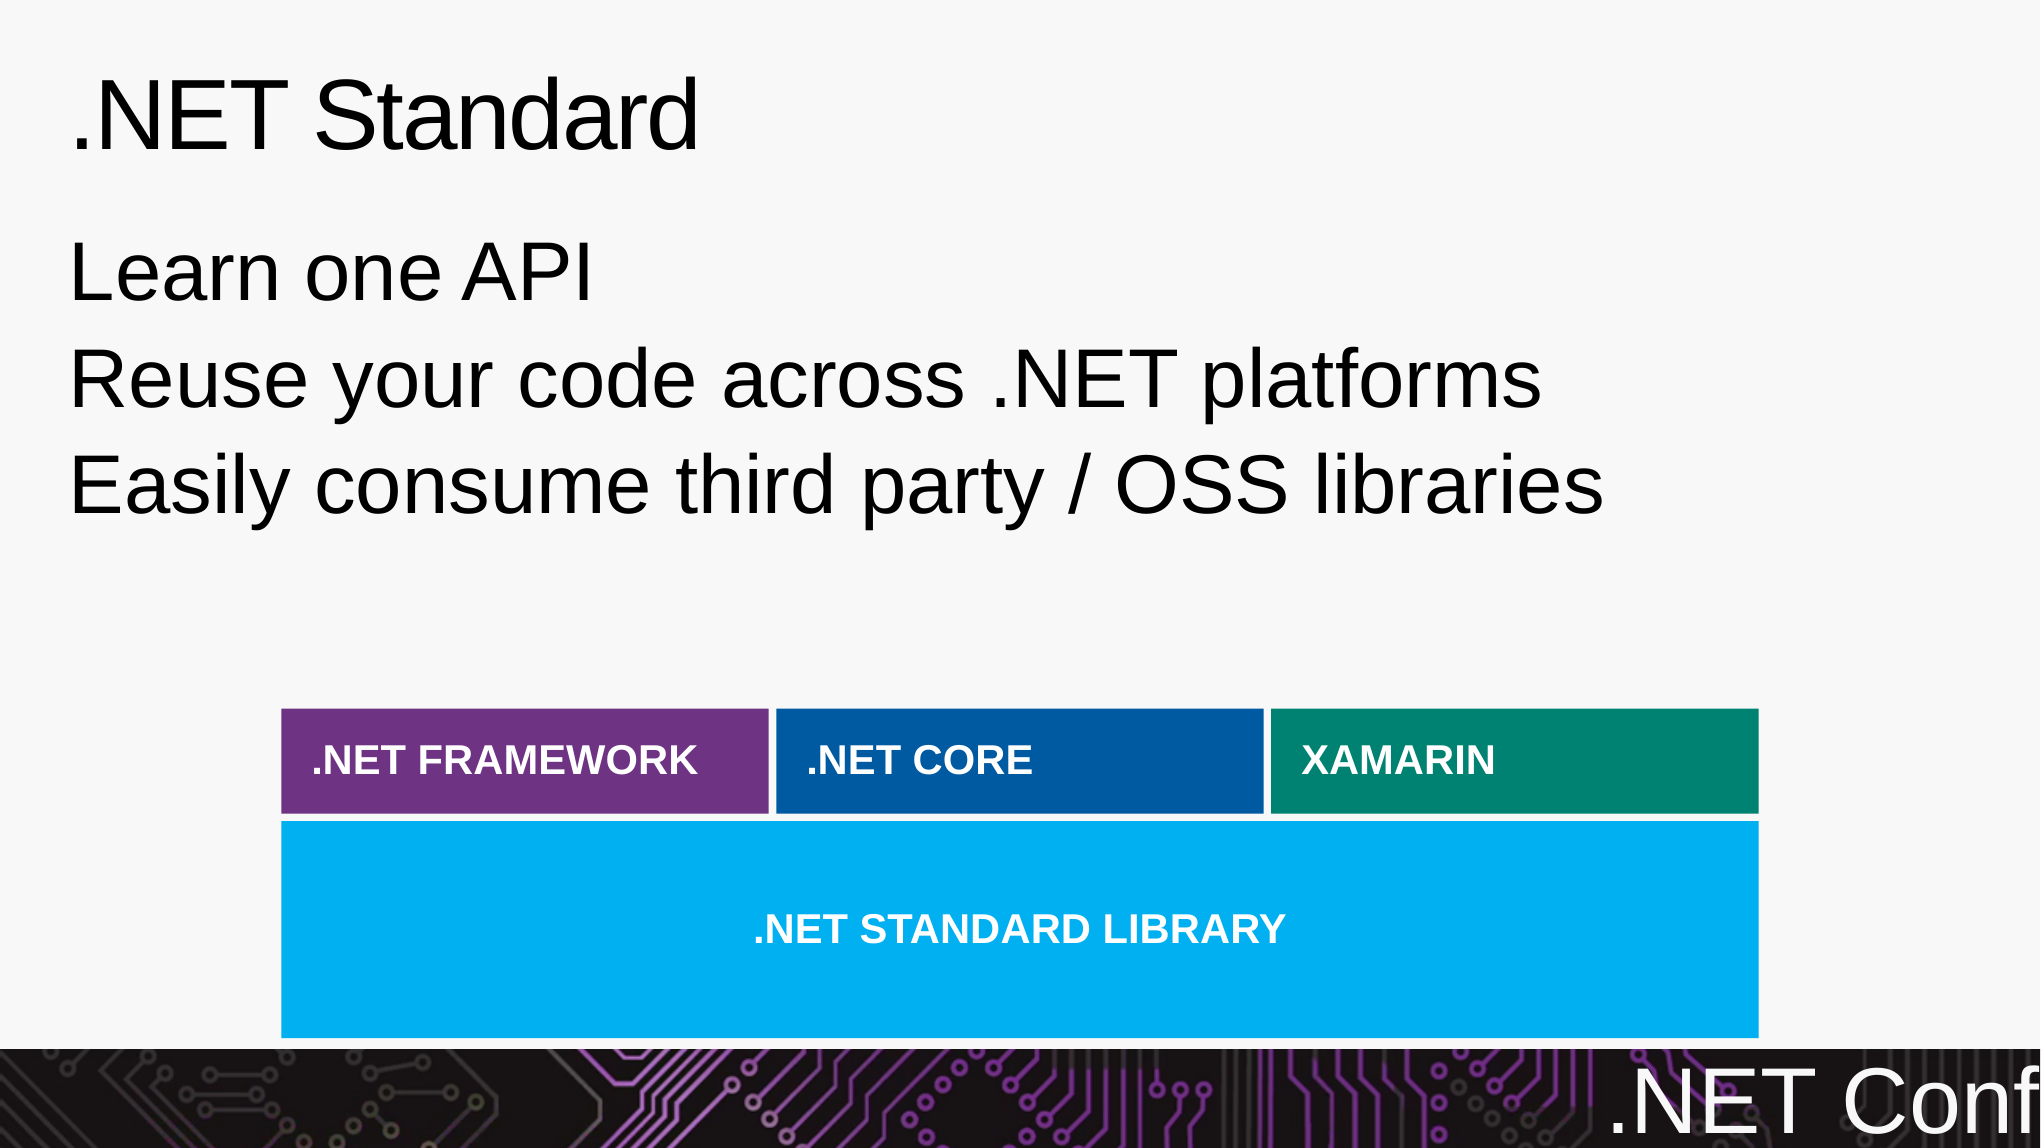

# .NET Standard
Learn one API
Reuse your code across .NET platforms
Easily consume third party / OSS libraries

.NET CORE
XAMARIN
.NET FRAMEWORK
.NET STANDARD LIBRARY